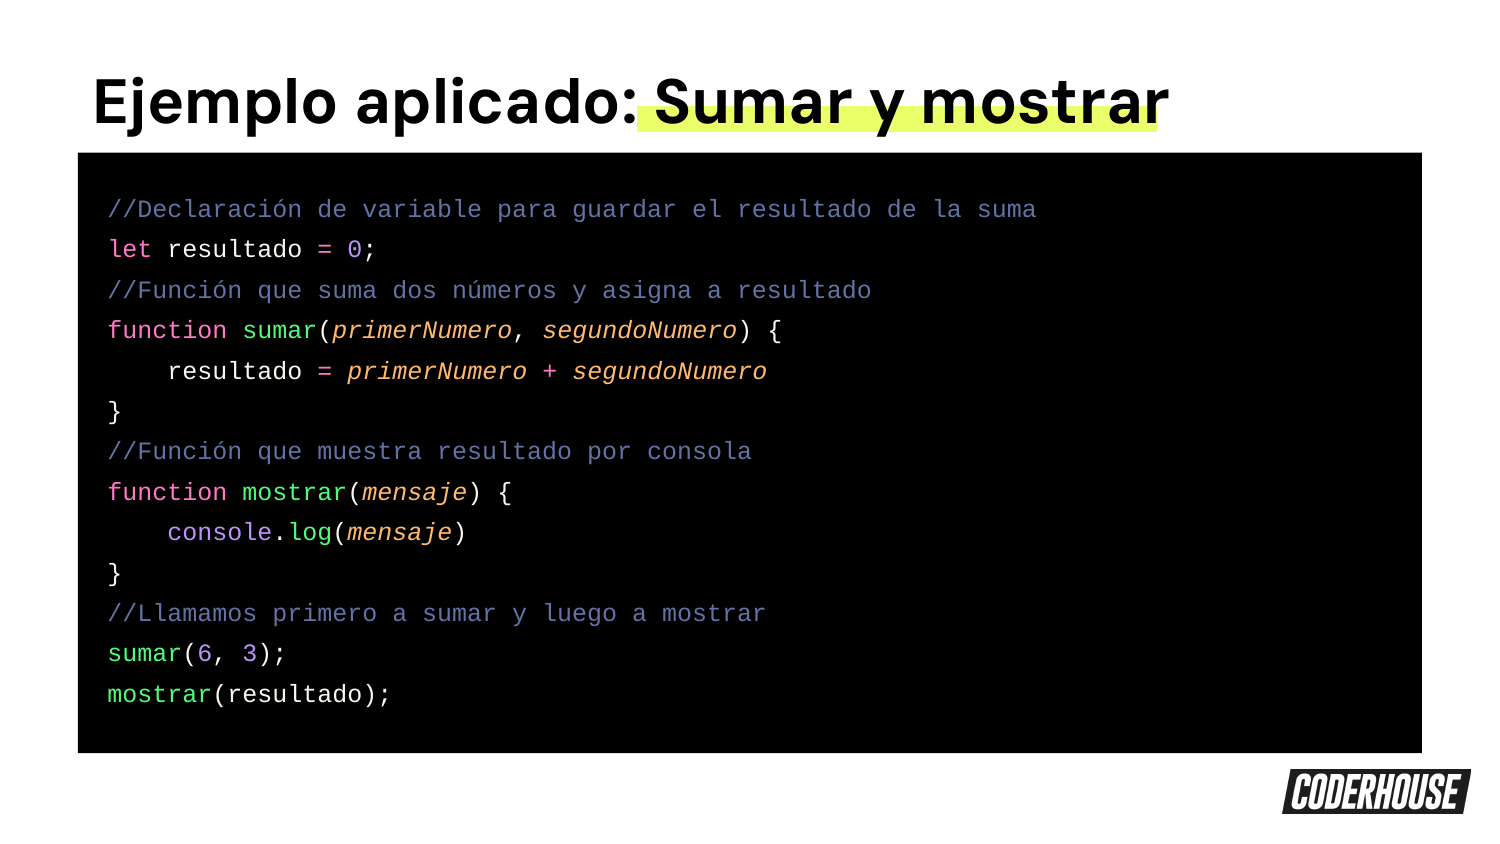

Ejemplo aplicado: Sumar y mostrar

//Declaración de variable para guardar el resultado de la suma
let resultado = 0;
//Función que suma dos números y asigna a resultado
function sumar(primerNumero, segundoNumero) {
    resultado = primerNumero + segundoNumero
}
//Función que muestra resultado por consola
function mostrar(mensaje) {
    console.log(mensaje)
}
//Llamamos primero a sumar y luego a mostrar
sumar(6, 3);
mostrar(resultado);